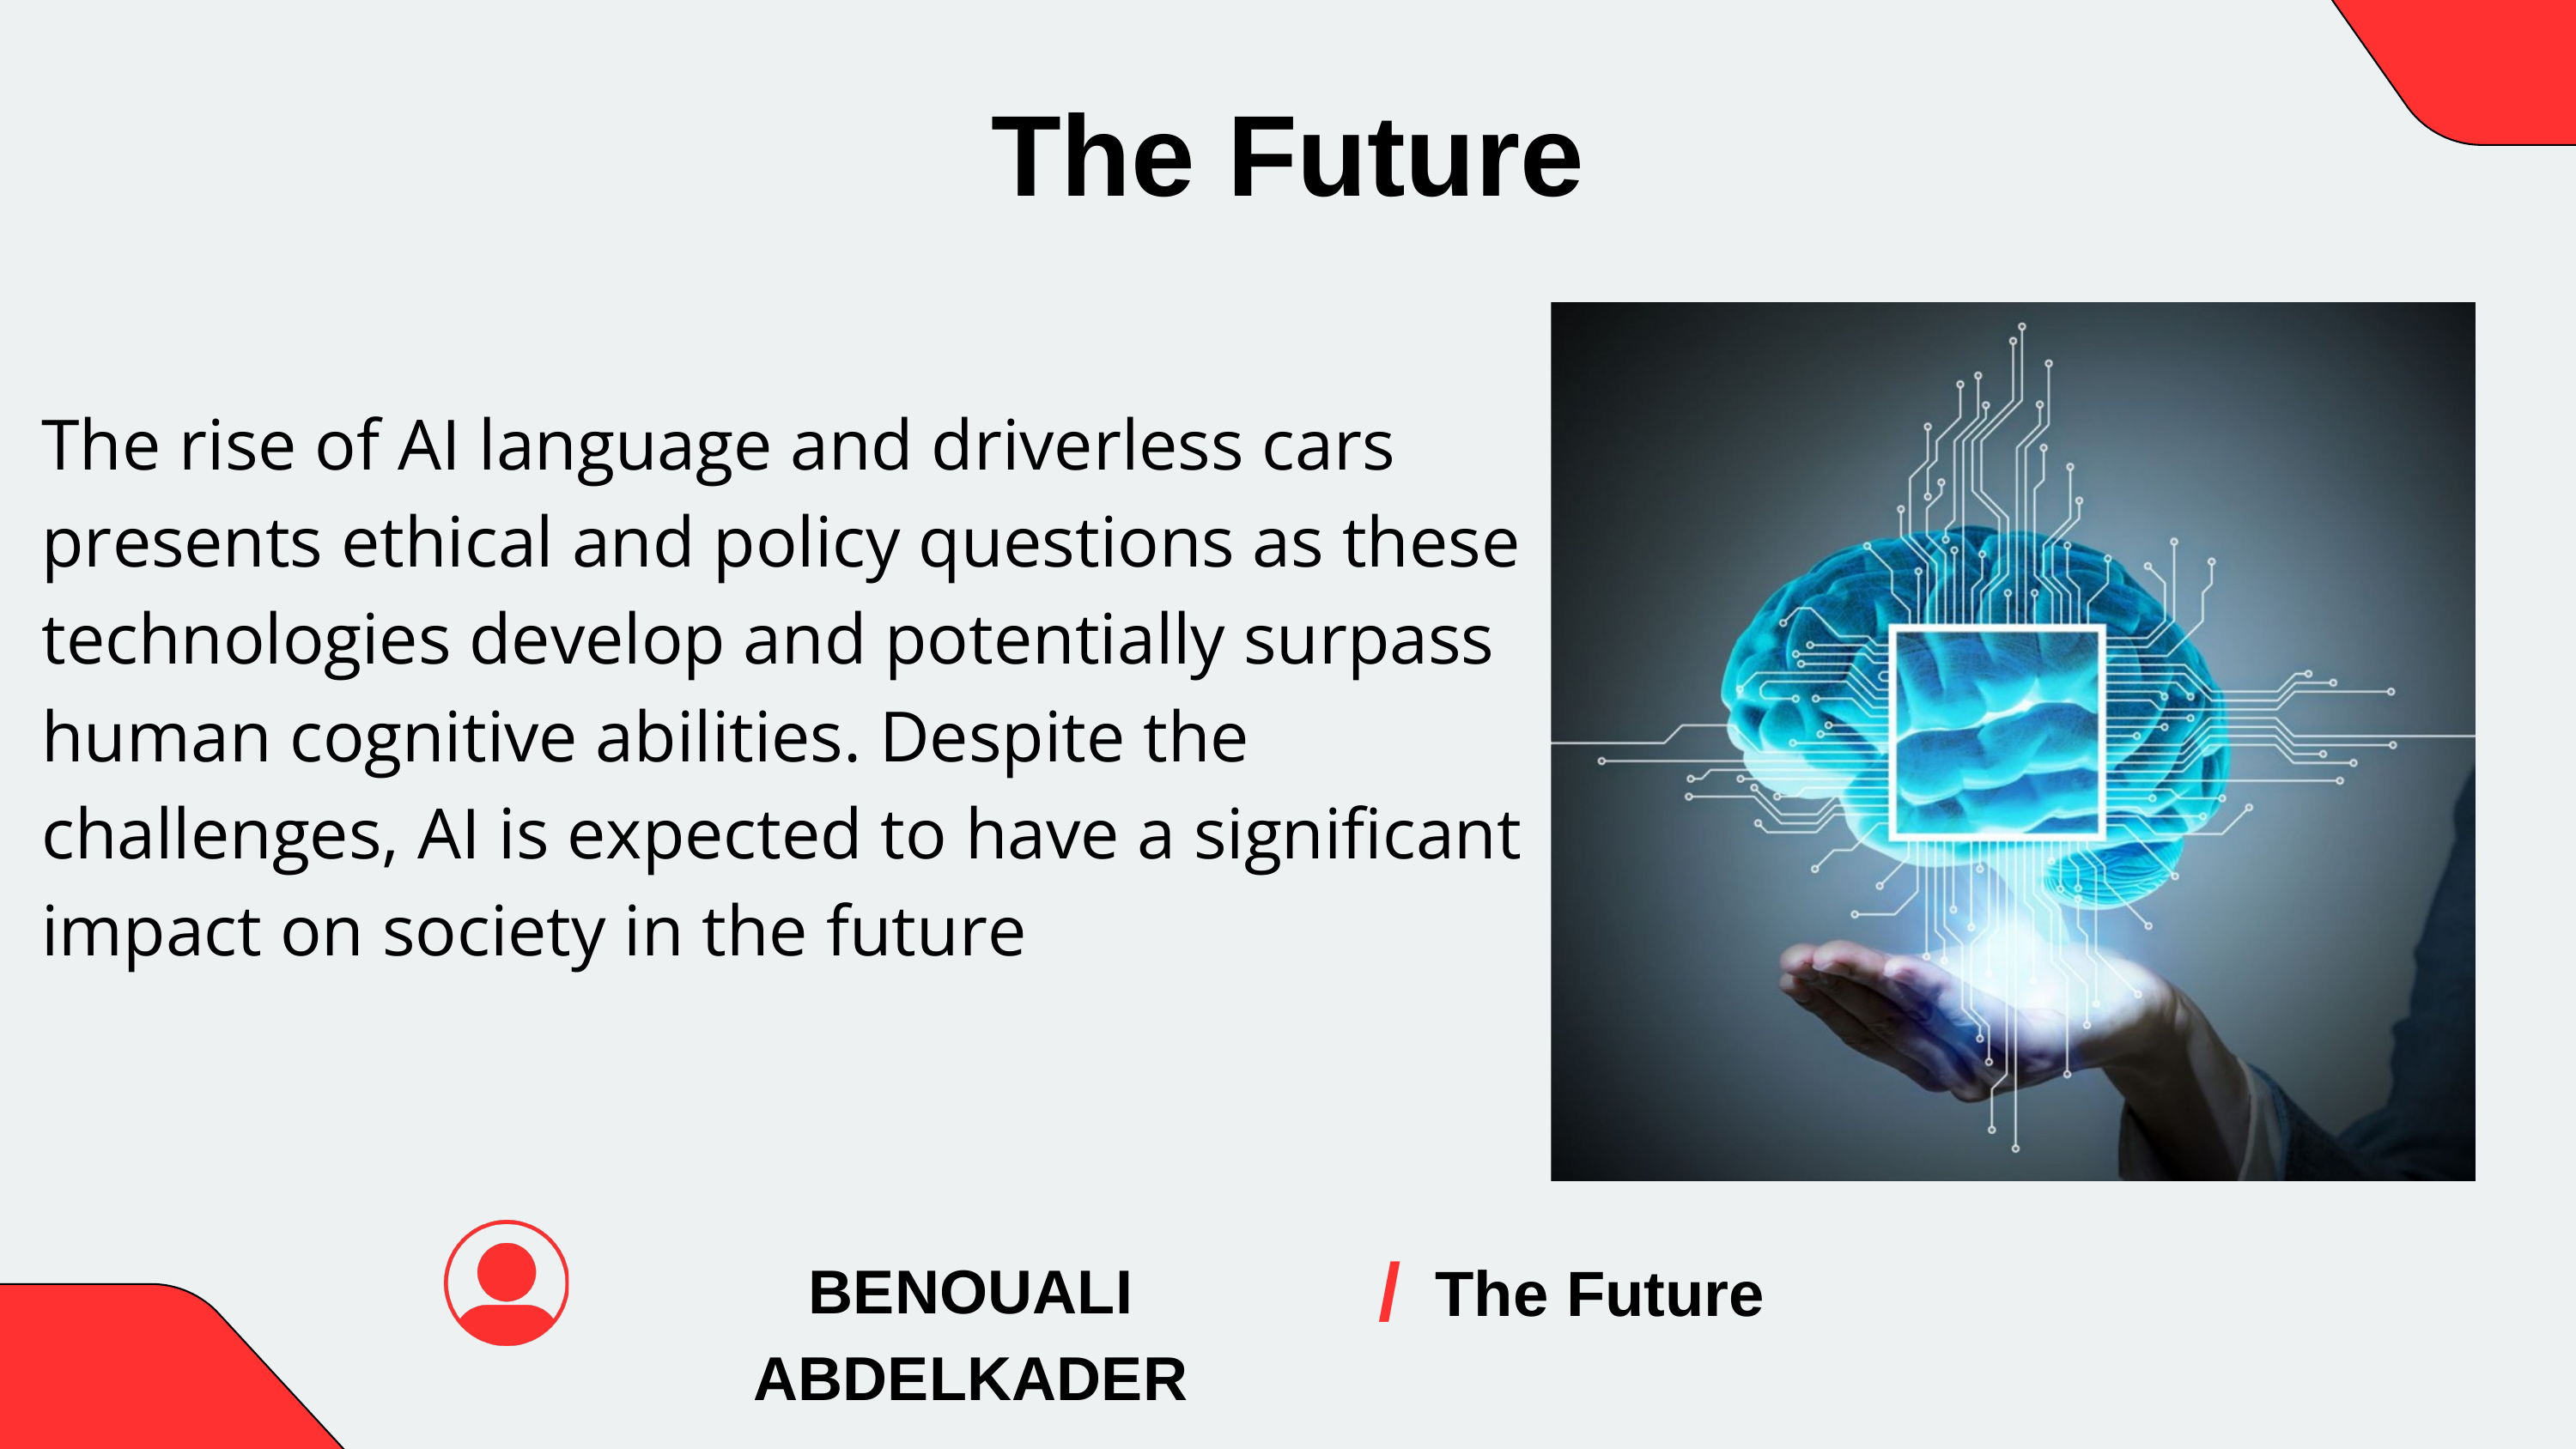

The Future

The rise of AI language and driverless cars presents ethical and policy questions as these technologies develop and potentially surpass human cognitive abilities. Despite the challenges, AI is expected to have a significant impact on society in the future

/
BENOUALI ABDELKADER
The Future